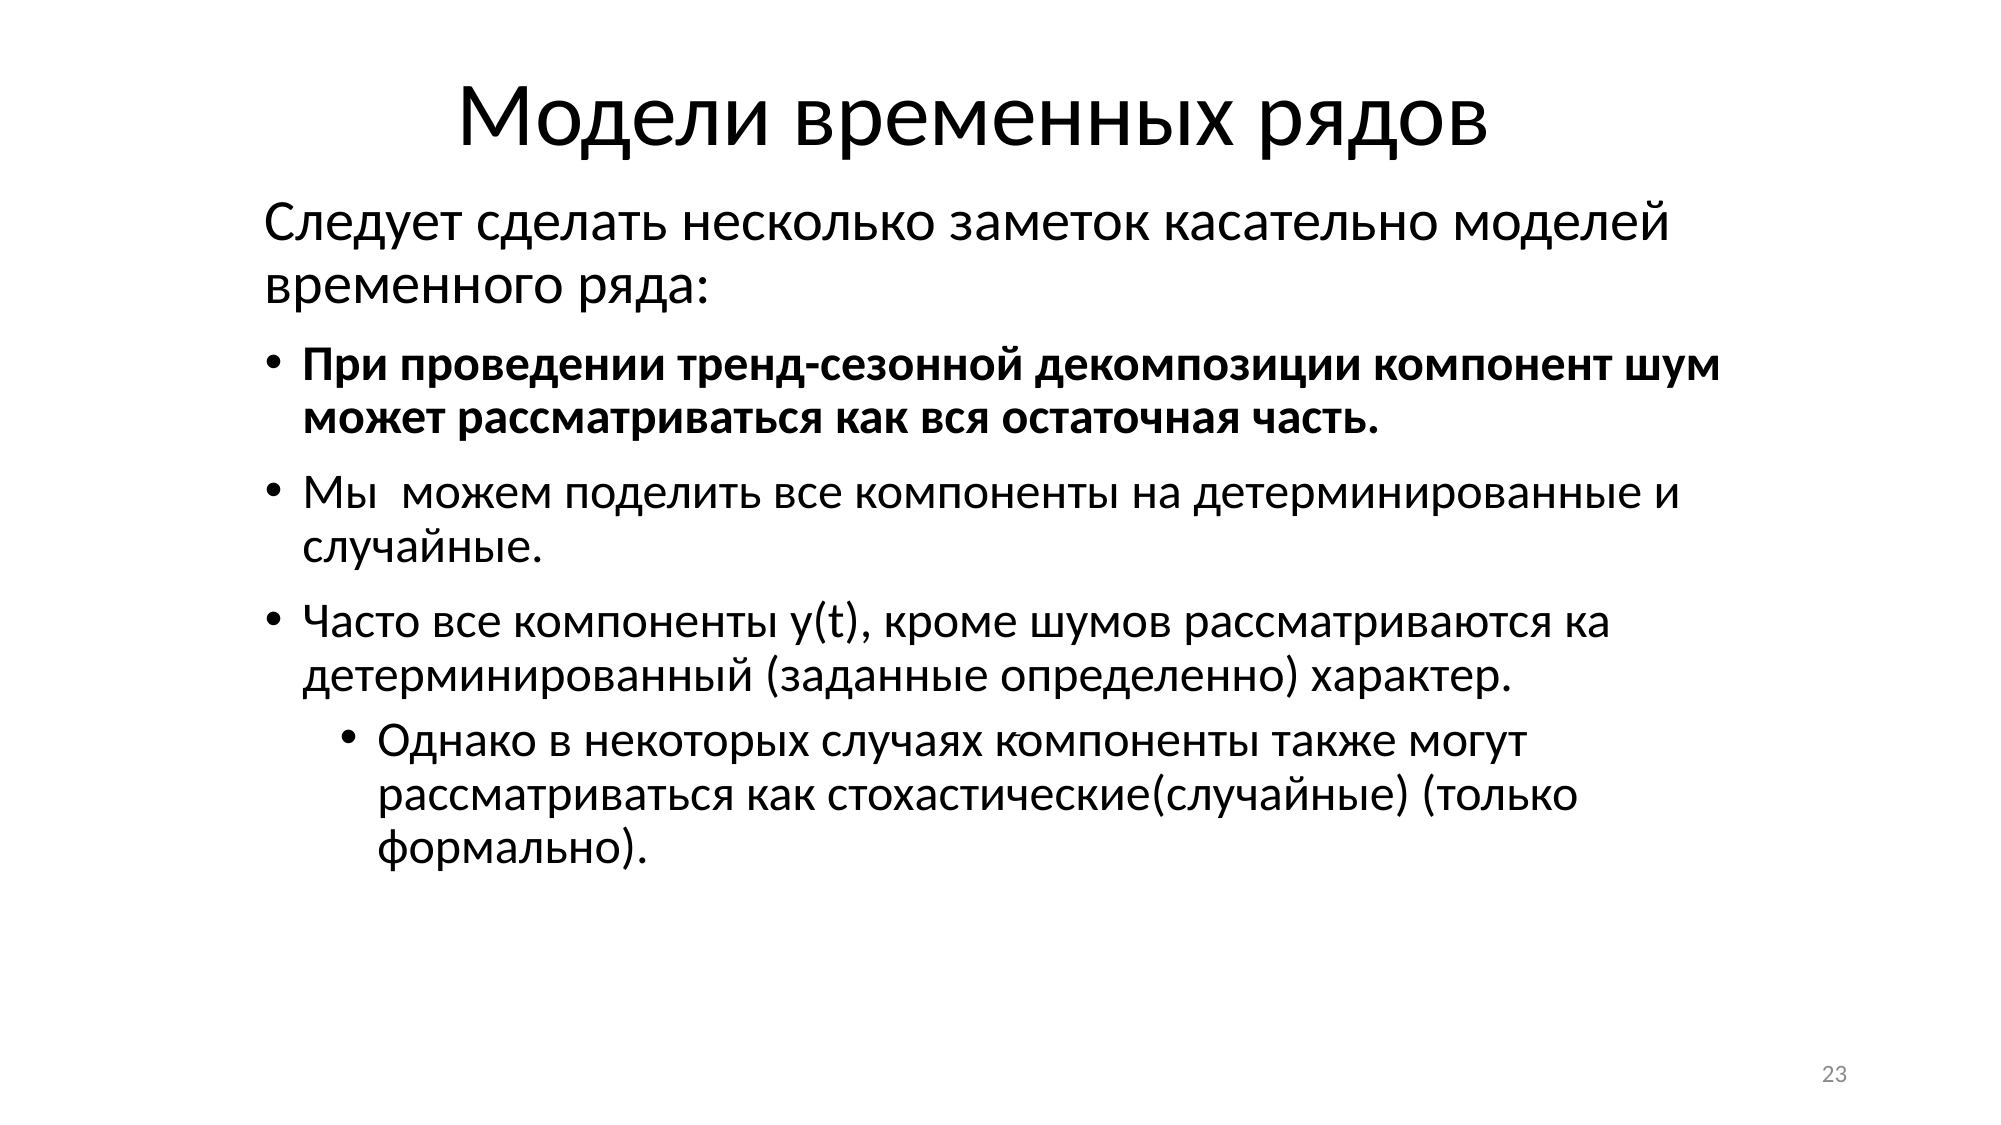

# Модели временных рядов

Следует сделать несколько заметок касательно моделей временного ряда:
При проведении тренд-сезонной декомпозиции компонент шум может рассматриваться как вся остаточная часть.
Мы  можем поделить все компоненты на детерминированные и случайные.
Часто все компоненты y(t), кроме шумов рассматриваются ка детерминированный (заданные определенно) характер.
Однако в некоторых случаях компоненты также могут рассматриваться как стохастические(случайные) (только формально).

23